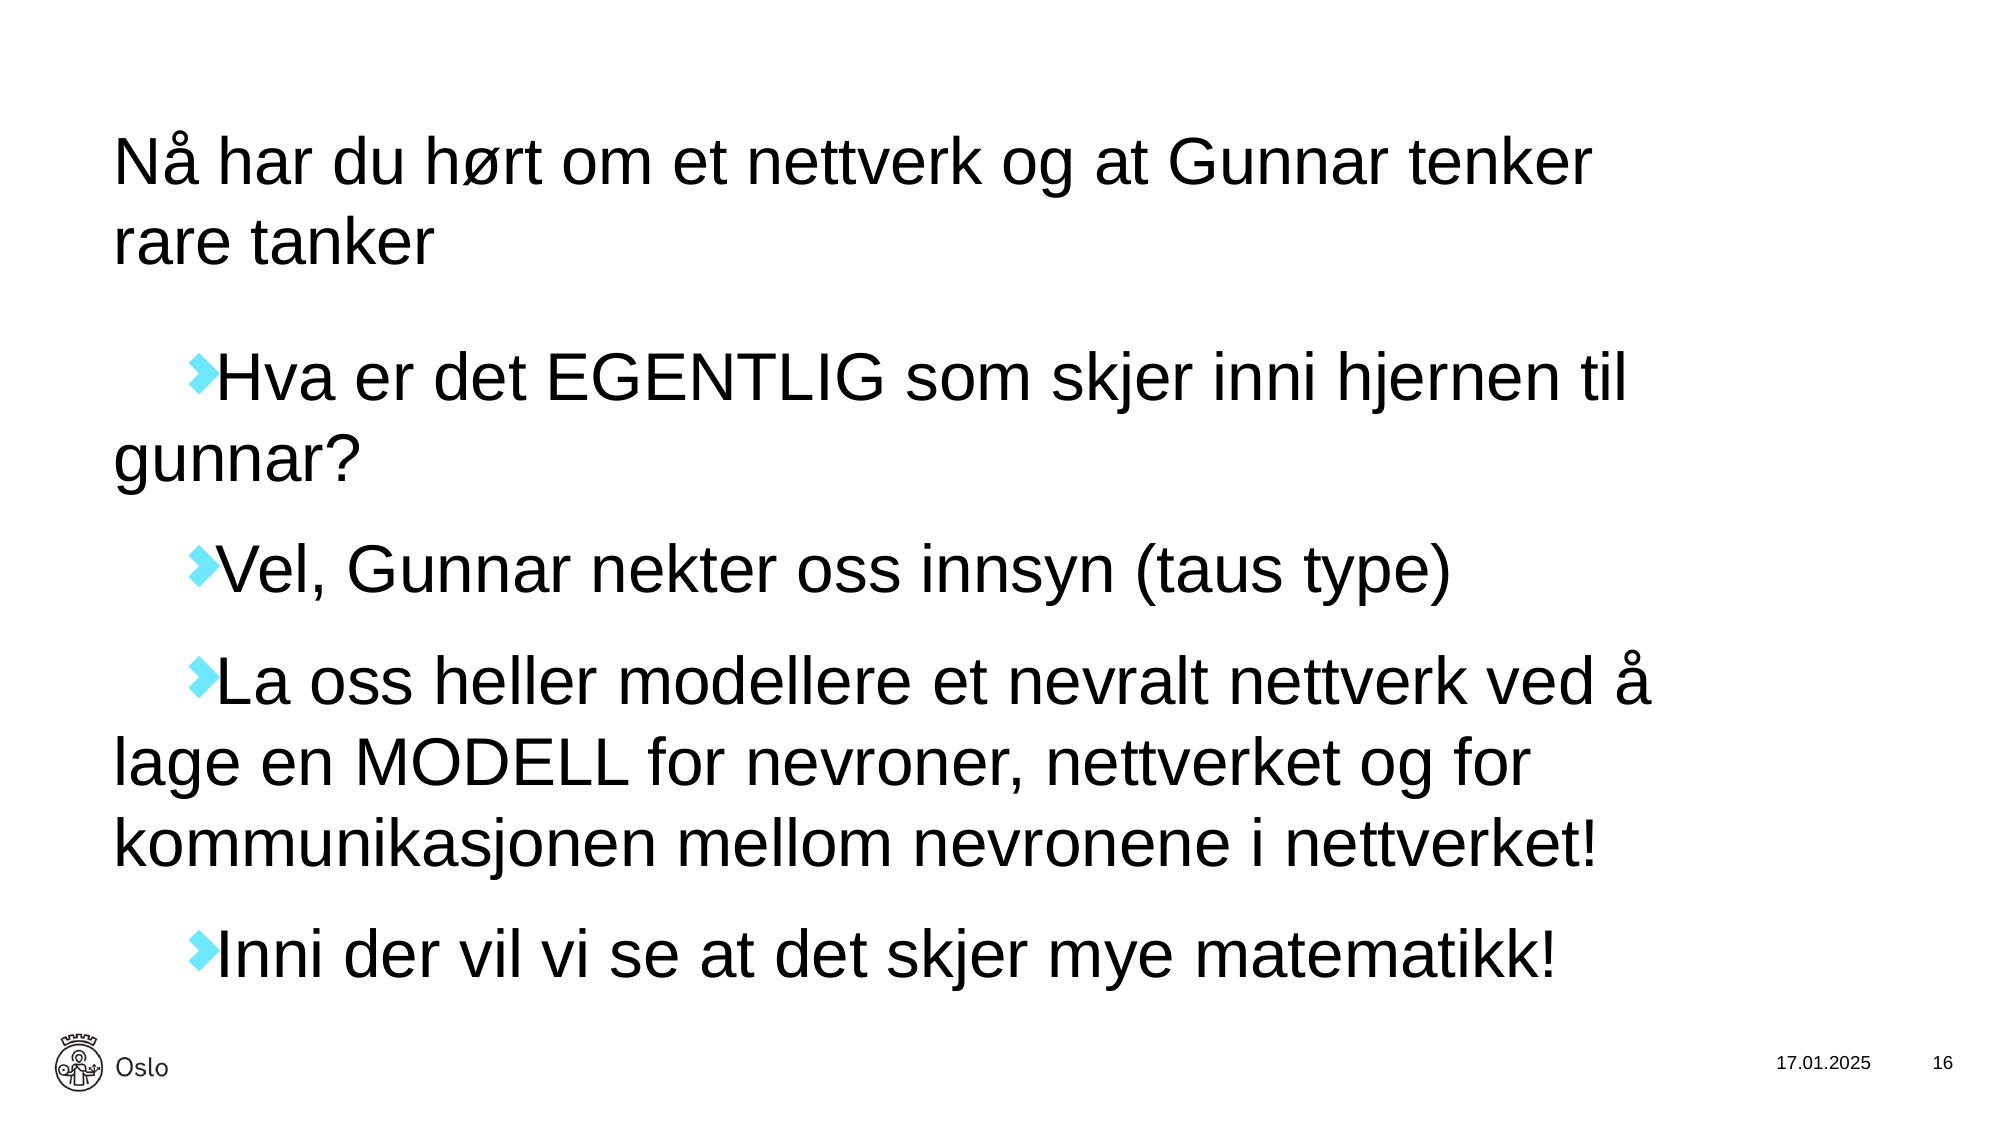

# Nå har du hørt om et nettverk og at Gunnar tenker rare tanker
Hva er det EGENTLIG som skjer inni hjernen til gunnar?
Vel, Gunnar nekter oss innsyn (taus type)
La oss heller modellere et nevralt nettverk ved å lage en MODELL for nevroner, nettverket og for kommunikasjonen mellom nevronene i nettverket!
Inni der vil vi se at det skjer mye matematikk!
17.01.2025
16